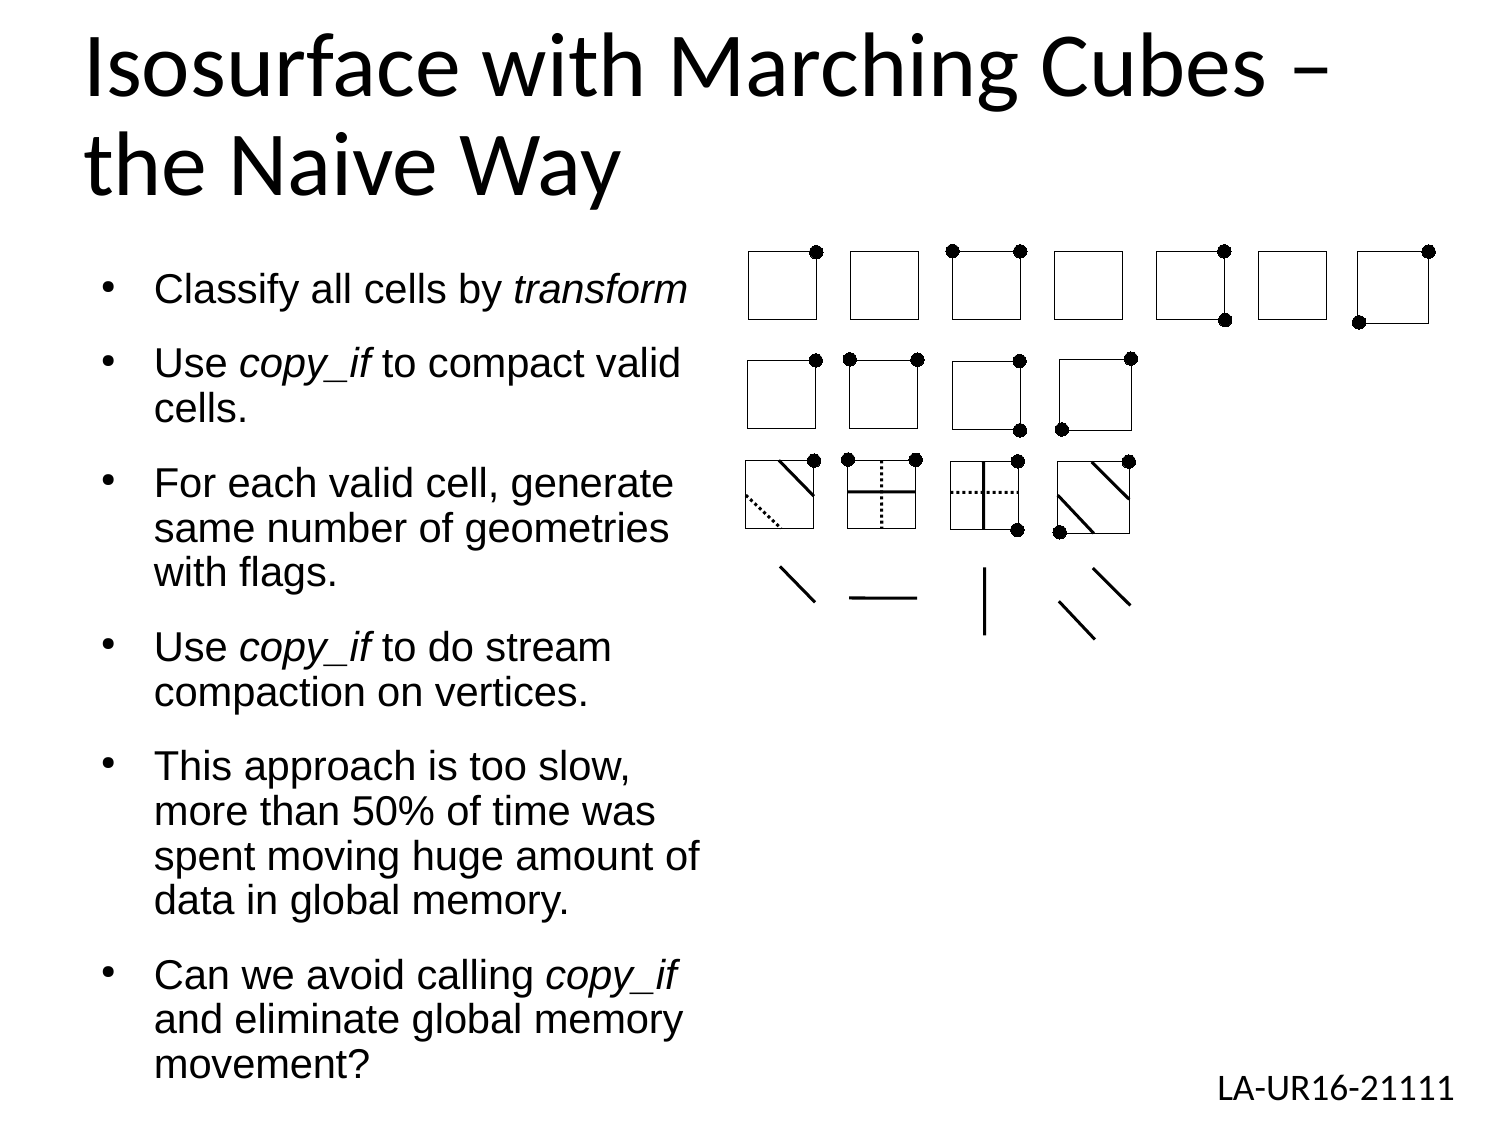

Isosurface with Marching Cubes – the Naive Way

Classify all cells by transform
Use copy_if to compact valid cells.
For each valid cell, generate same number of geometries with flags.
Use copy_if to do stream compaction on vertices.
This approach is too slow, more than 50% of time was spent moving huge amount of data in global memory.
Can we avoid calling copy_if and eliminate global memory movement?

LA-UR16-21111
LA-UR-13-23729